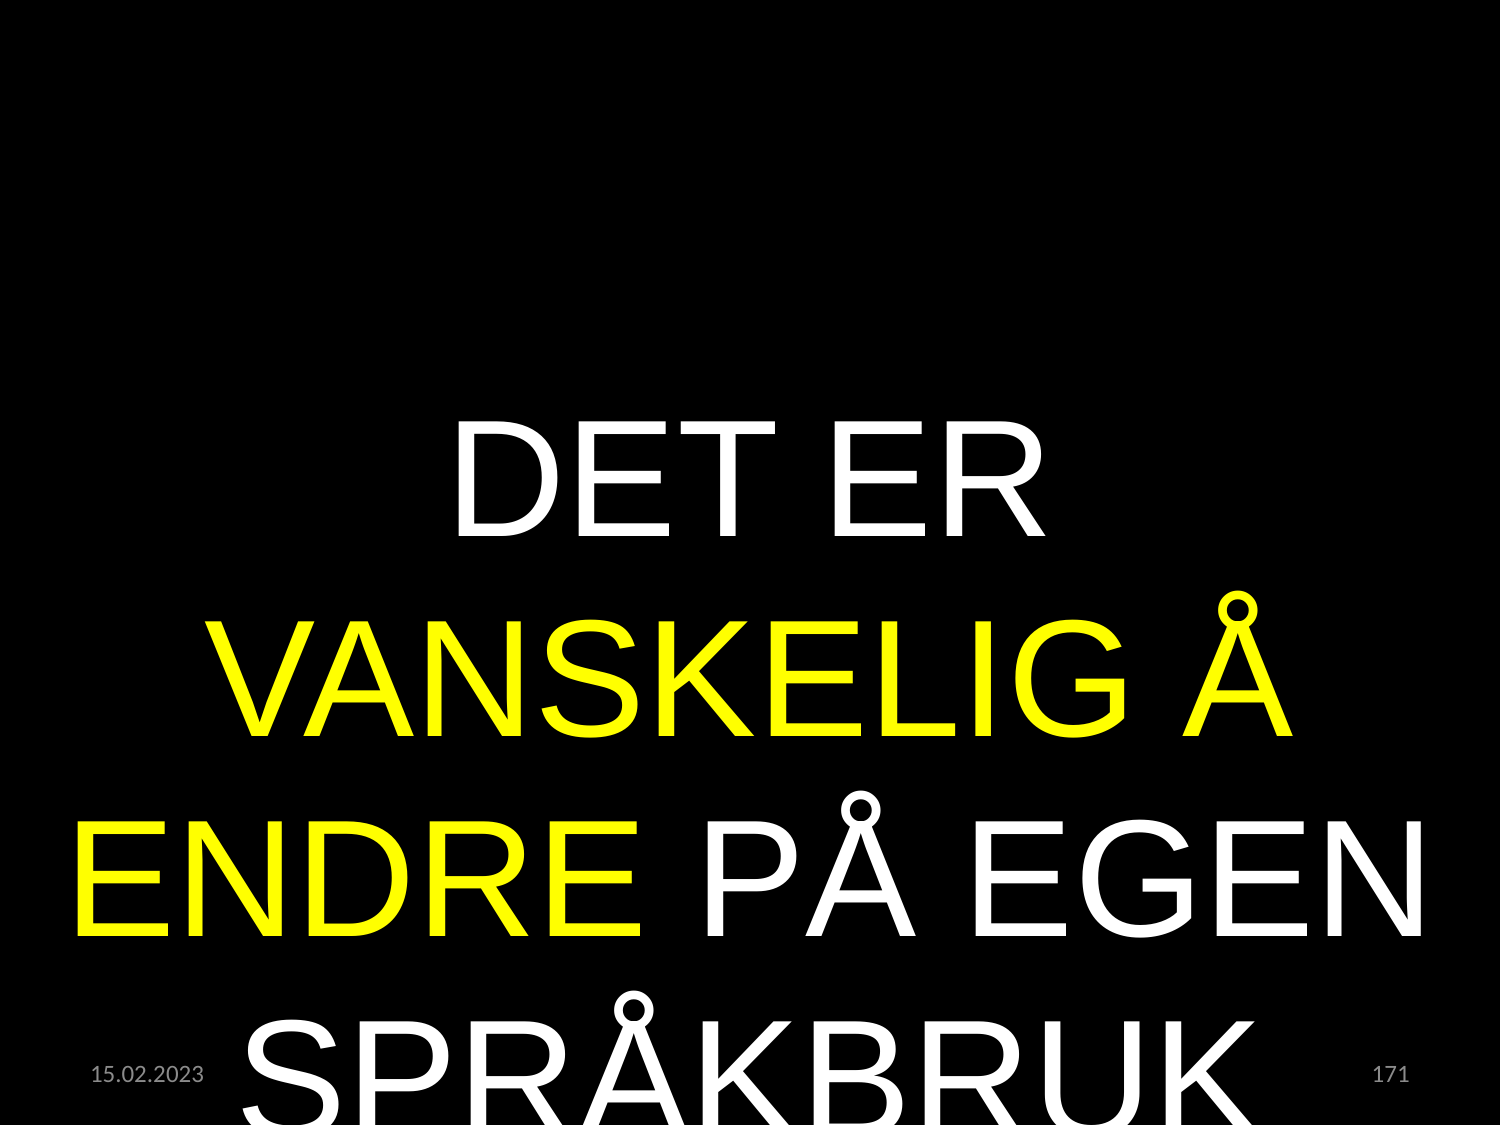

DET ER VANSKELIG Å ENDRE PÅ EGEN SPRÅKBRUK
15.02.2023
171